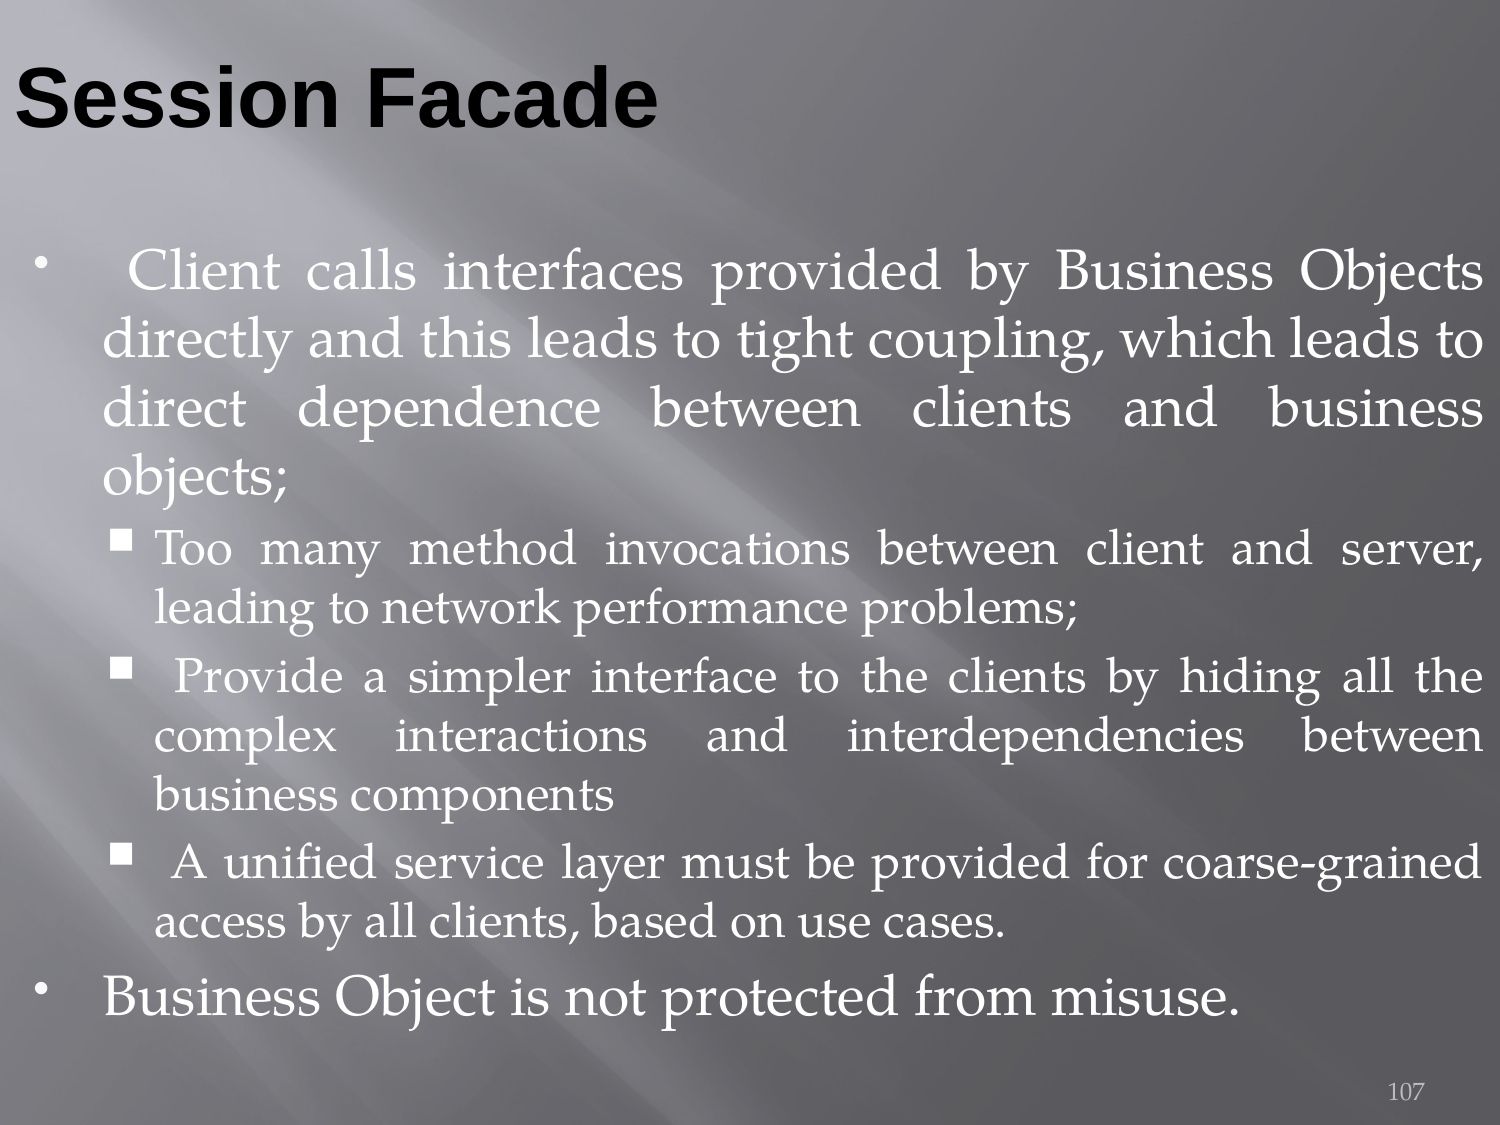

# Session Facade
 Client calls interfaces provided by Business Objects directly and this leads to tight coupling, which leads to direct dependence between clients and business objects;
Too many method invocations between client and server, leading to network performance problems;
 Provide a simpler interface to the clients by hiding all the complex interactions and interdependencies between business components
 A unified service layer must be provided for coarse-grained access by all clients, based on use cases.
Business Object is not protected from misuse.

107